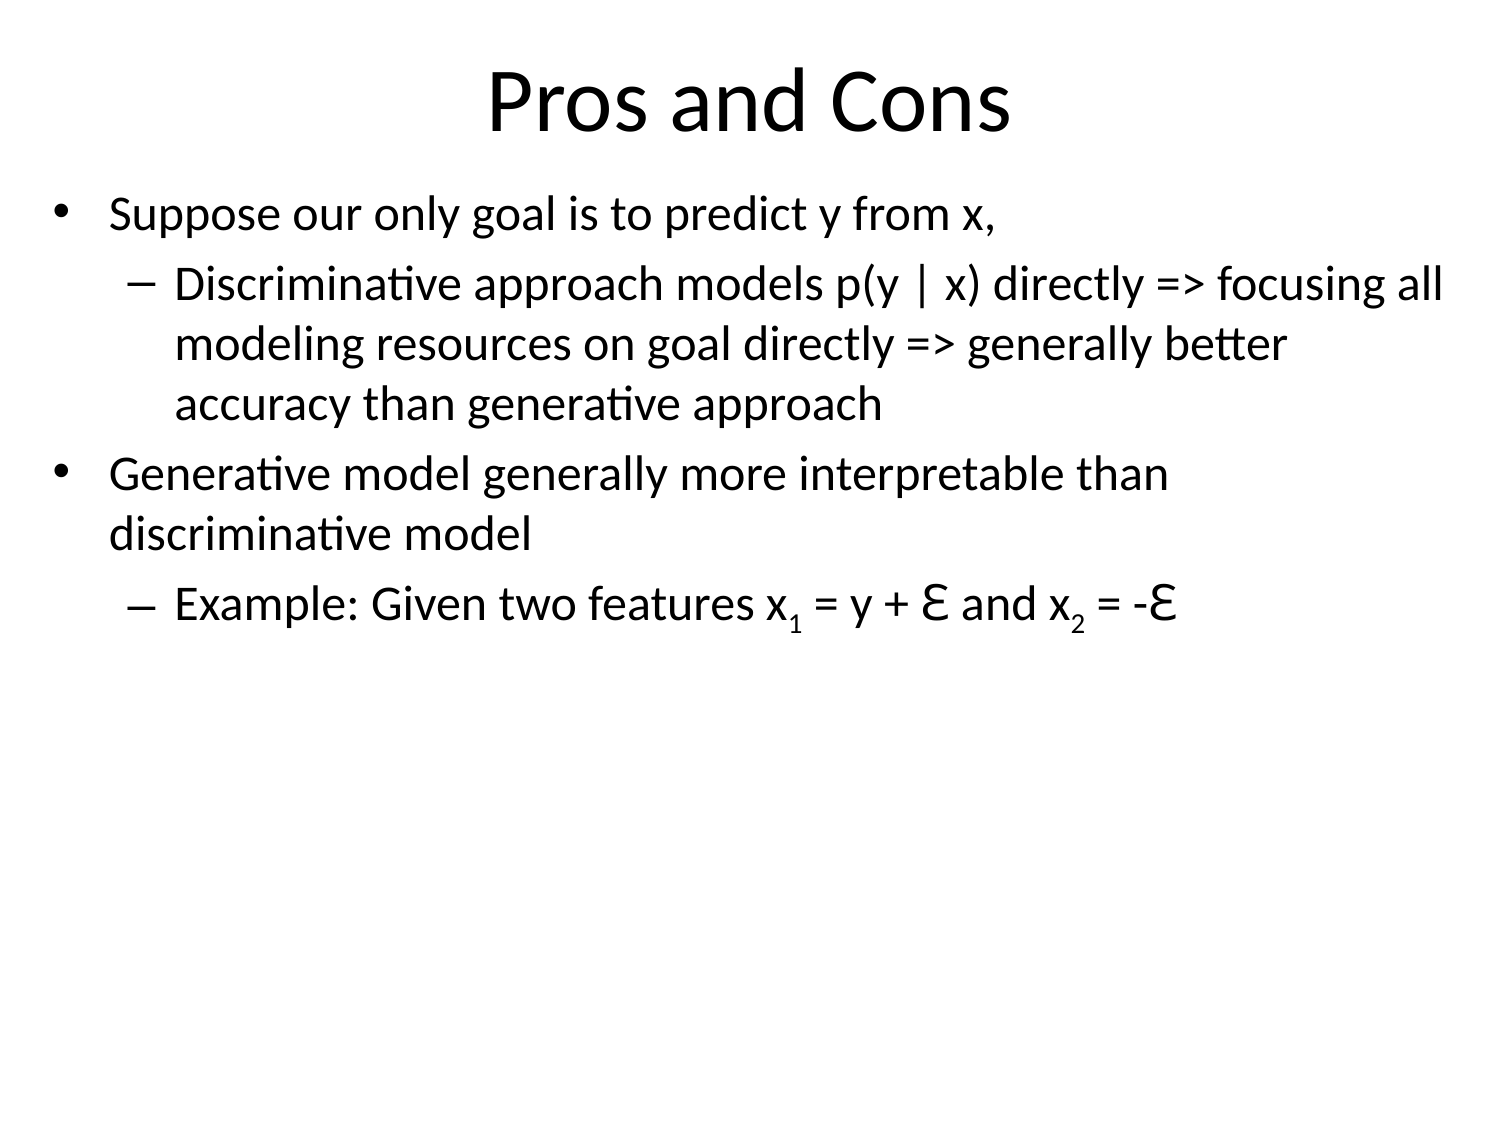

# Pros and Cons
Suppose our only goal is to predict y from x,
Discriminative approach models p(y | x) directly => focusing all modeling resources on goal directly => generally better accuracy than generative approach
Generative model generally more interpretable than discriminative model
Example: Given two features x1 = y + ℇ and x2 = -ℇ